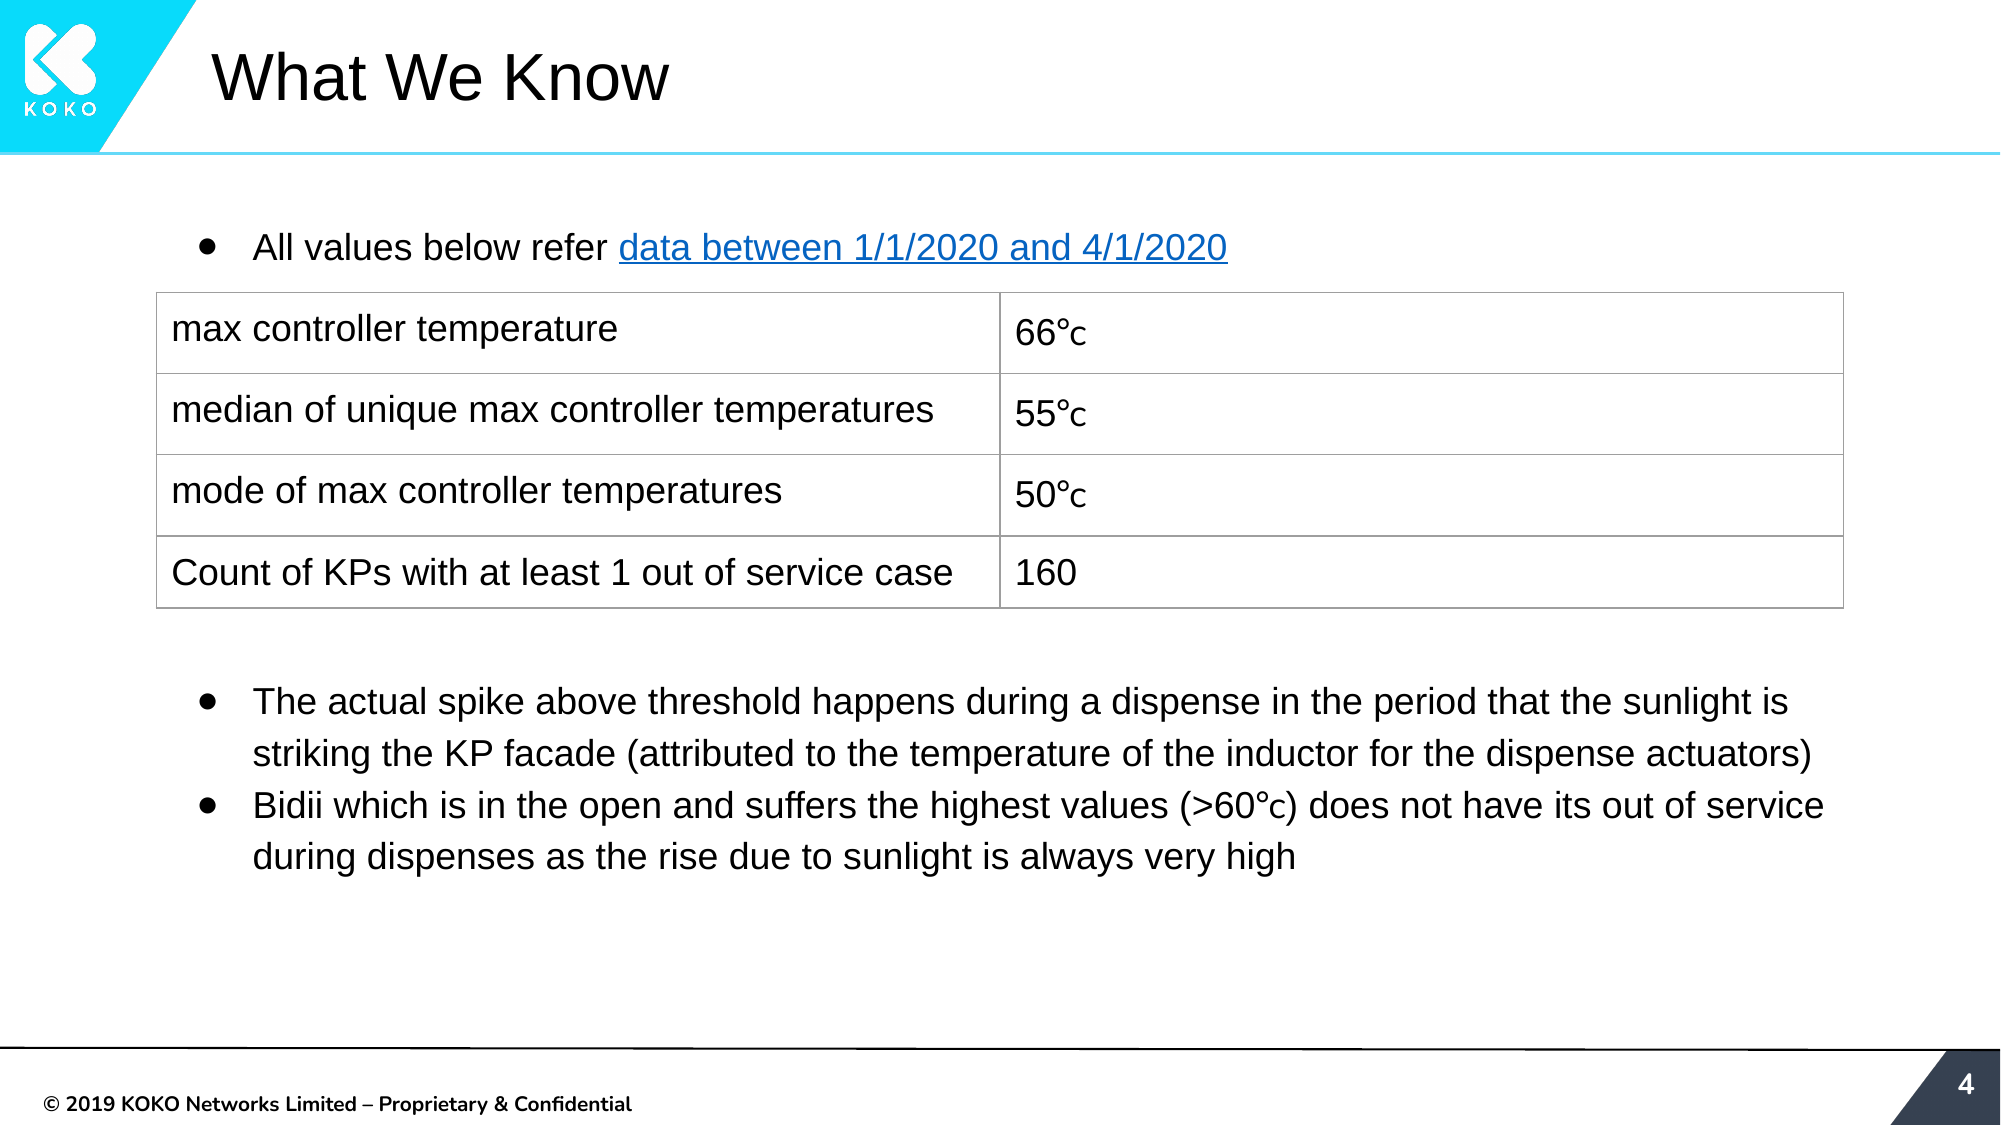

# What We Know
All values below refer data between 1/1/2020 and 4/1/2020
| max controller temperature | 66°c |
| --- | --- |
| median of unique max controller temperatures | 55°c |
| mode of max controller temperatures | 50°c |
| Count of KPs with at least 1 out of service case | 160 |
The actual spike above threshold happens during a dispense in the period that the sunlight is striking the KP facade (attributed to the temperature of the inductor for the dispense actuators)
Bidii which is in the open and suffers the highest values (>60°c) does not have its out of service during dispenses as the rise due to sunlight is always very high
4